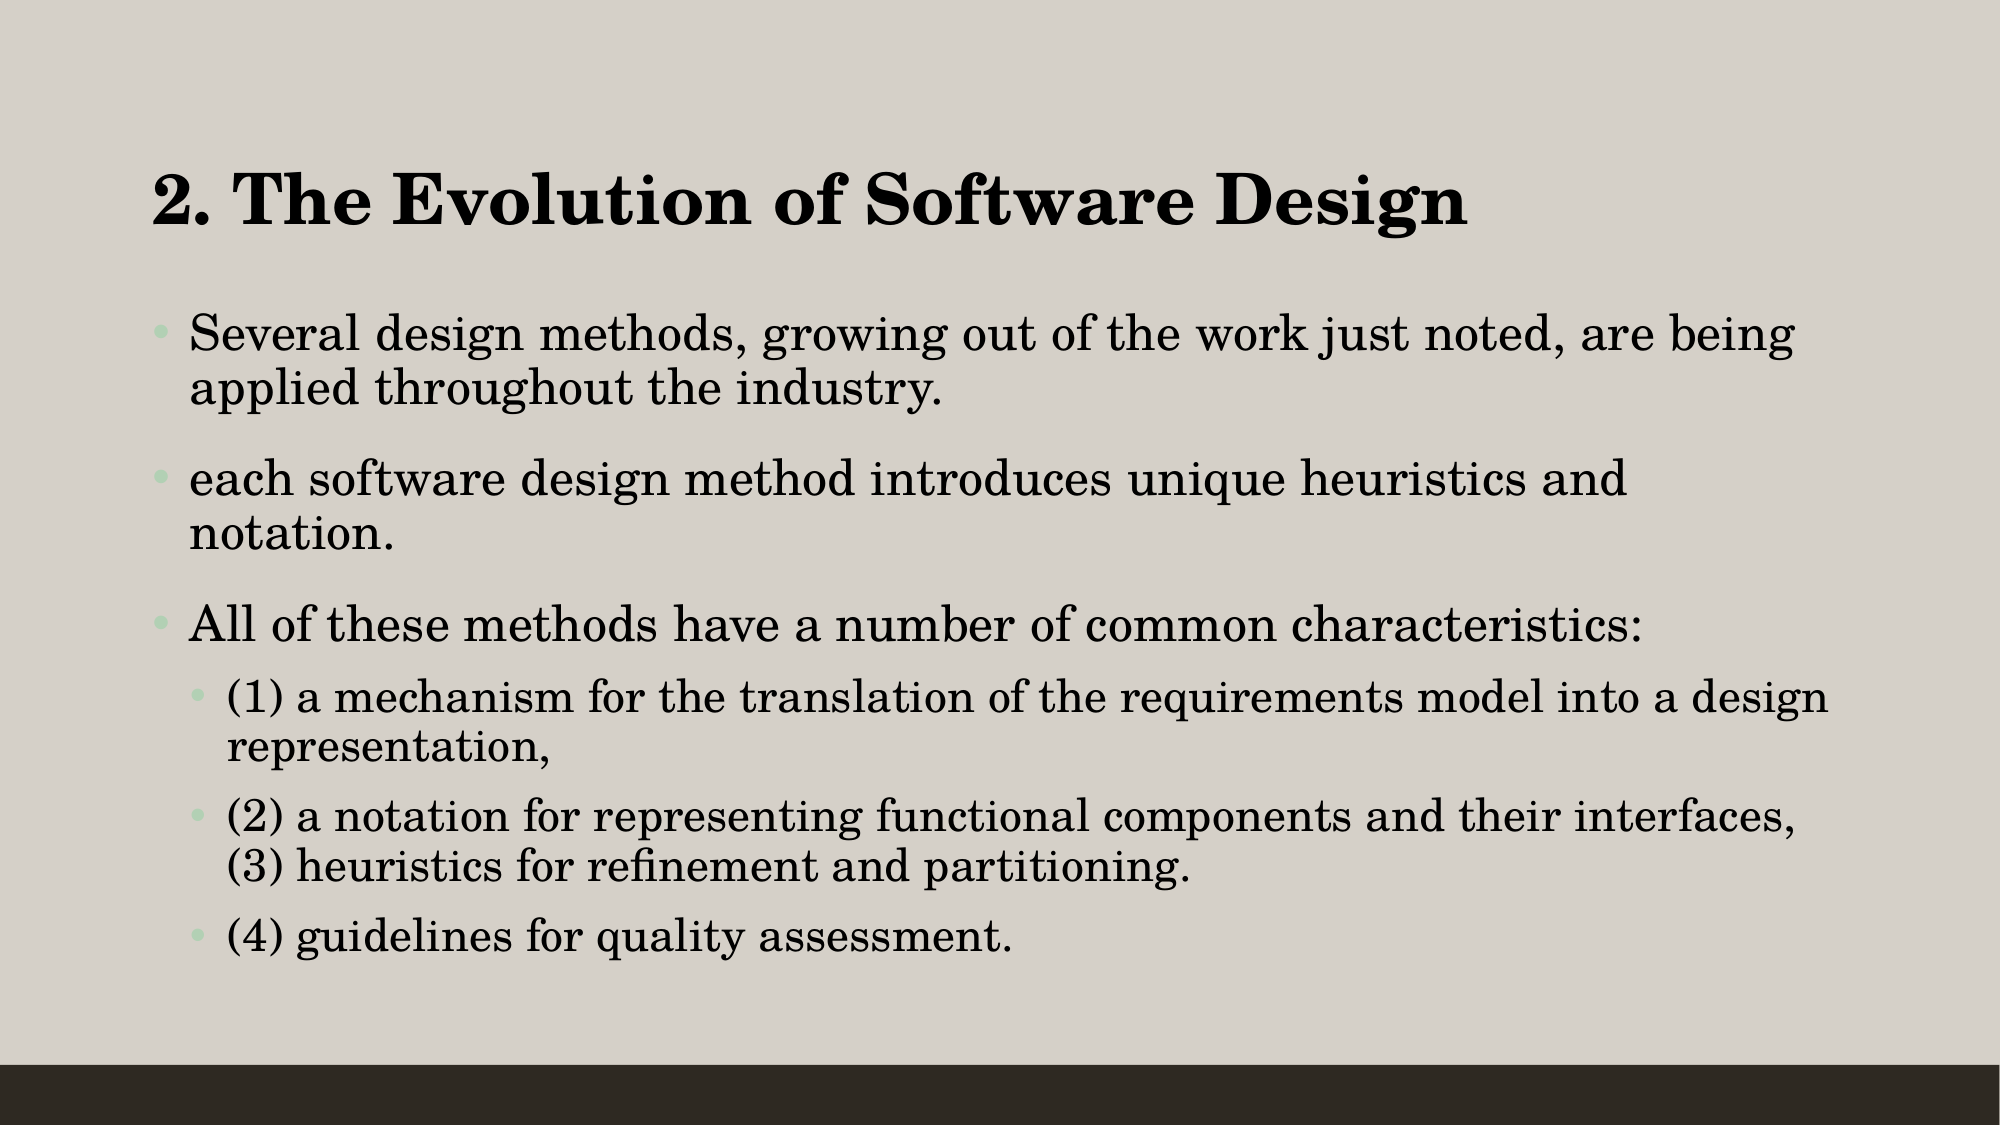

# 2. The Evolution of Software Design
Several design methods, growing out of the work just noted, are being applied throughout the industry.
each software design method introduces unique heuristics and notation.
All of these methods have a number of common characteristics:
(1) a mechanism for the translation of the requirements model into a design representation,
(2) a notation for representing functional components and their interfaces, (3) heuristics for refinement and partitioning.
(4) guidelines for quality assessment.